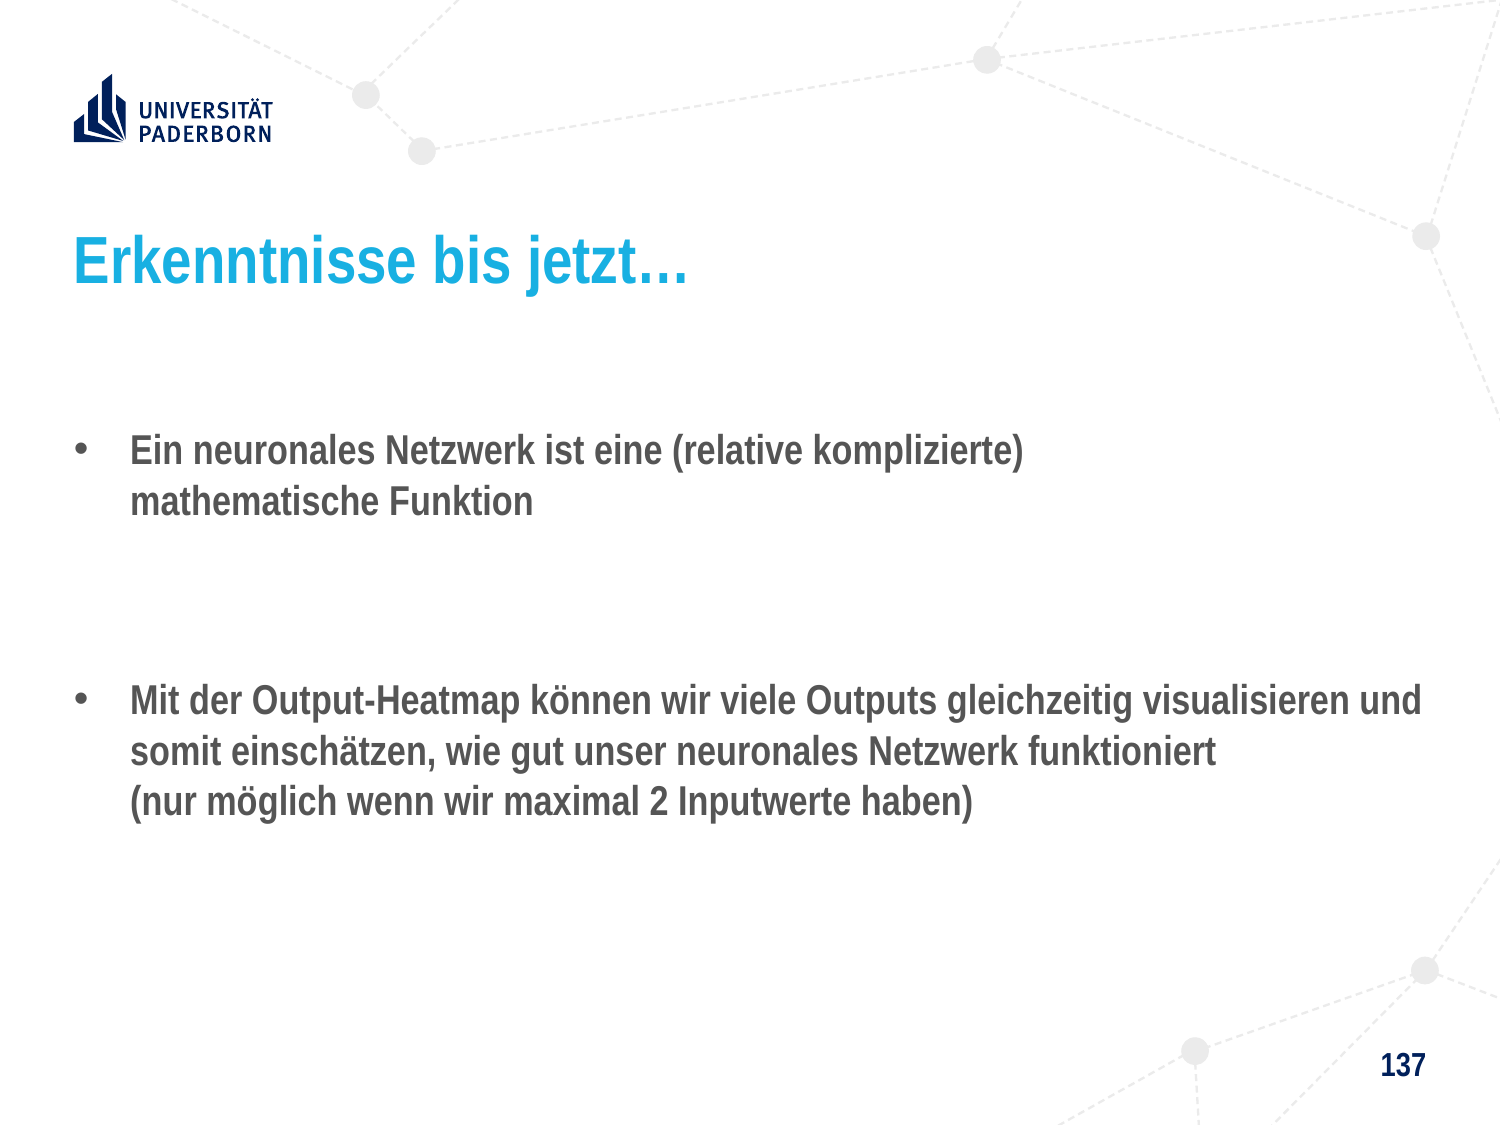

# Erkenntnisse bis jetzt…
Ein neuronales Netzwerk ist eine (relative komplizierte)
mathematische Funktion

Mit der Output-Heatmap können wir viele Outputs gleichzeitig visualisieren und somit einschätzen, wie gut unser neuronales Netzwerk funktioniert
(nur möglich wenn wir maximal 2 Inputwerte haben)
137